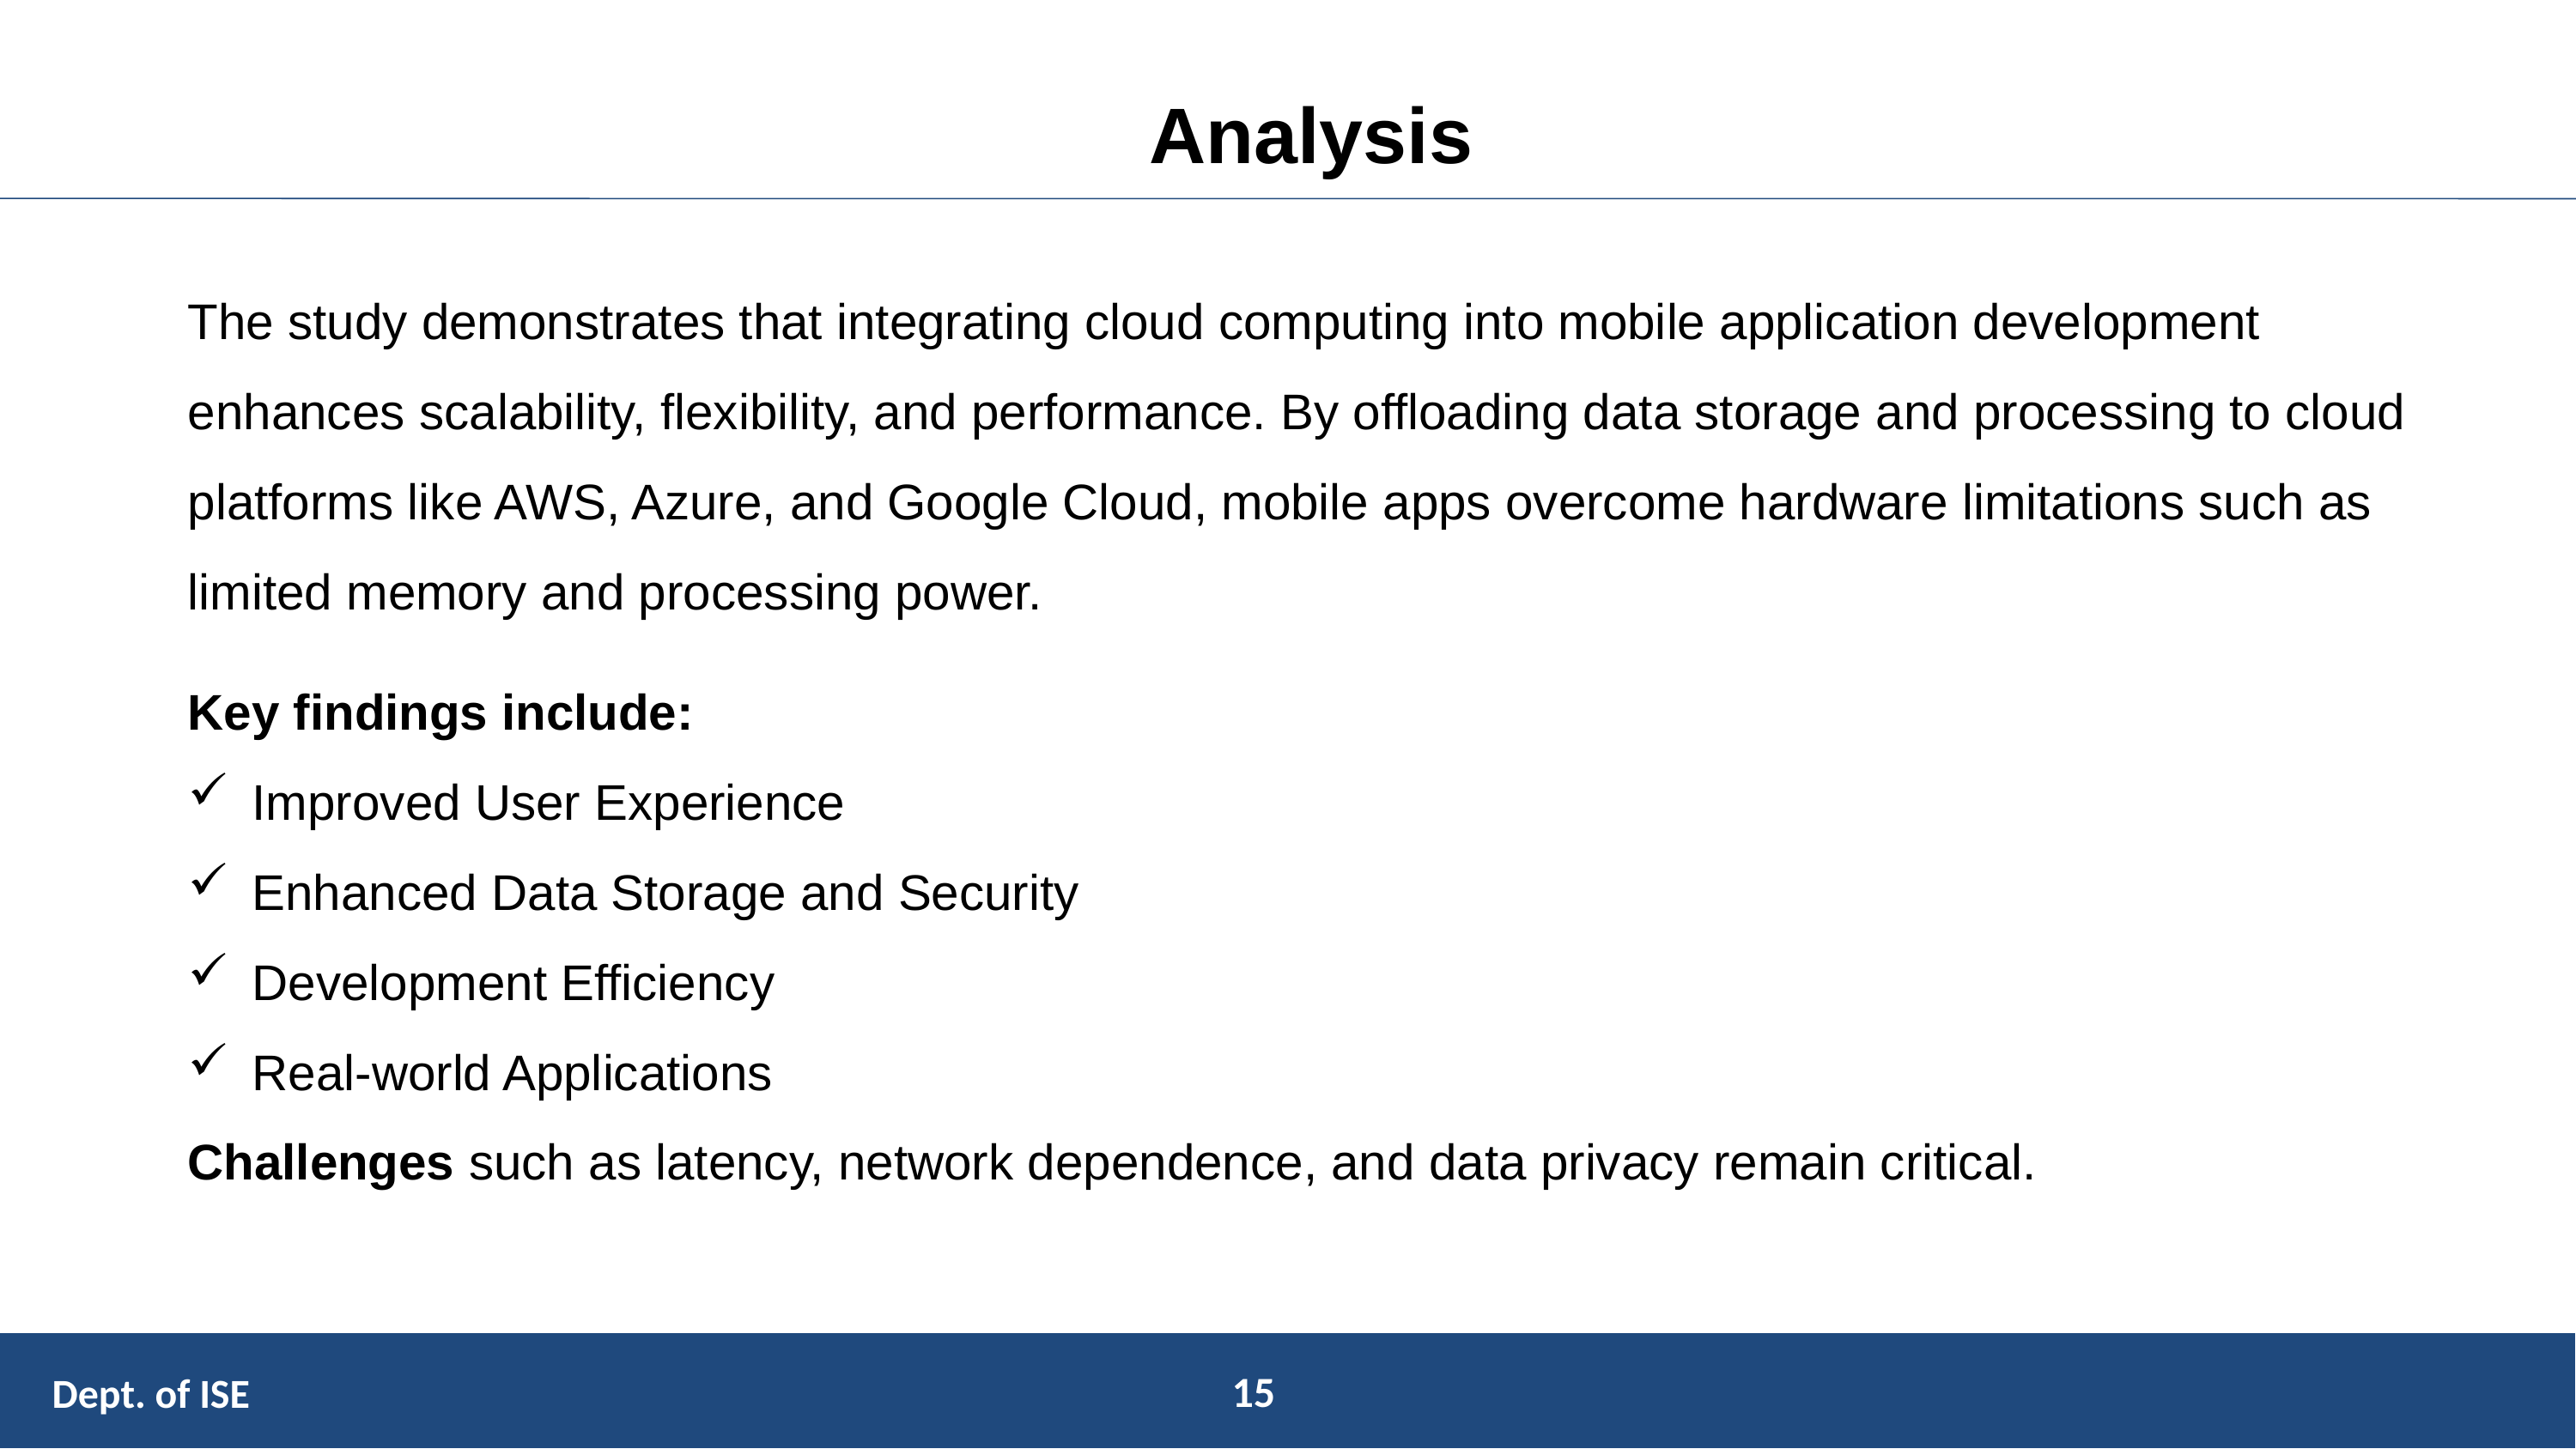

Analysis
The study demonstrates that integrating cloud computing into mobile application development enhances scalability, flexibility, and performance. By offloading data storage and processing to cloud platforms like AWS, Azure, and Google Cloud, mobile apps overcome hardware limitations such as limited memory and processing power.

Key findings include:
Improved User Experience
Enhanced Data Storage and Security
Development Efficiency
Real-world Applications
Challenges such as latency, network dependence, and data privacy remain critical.

Dept. of ISE
15